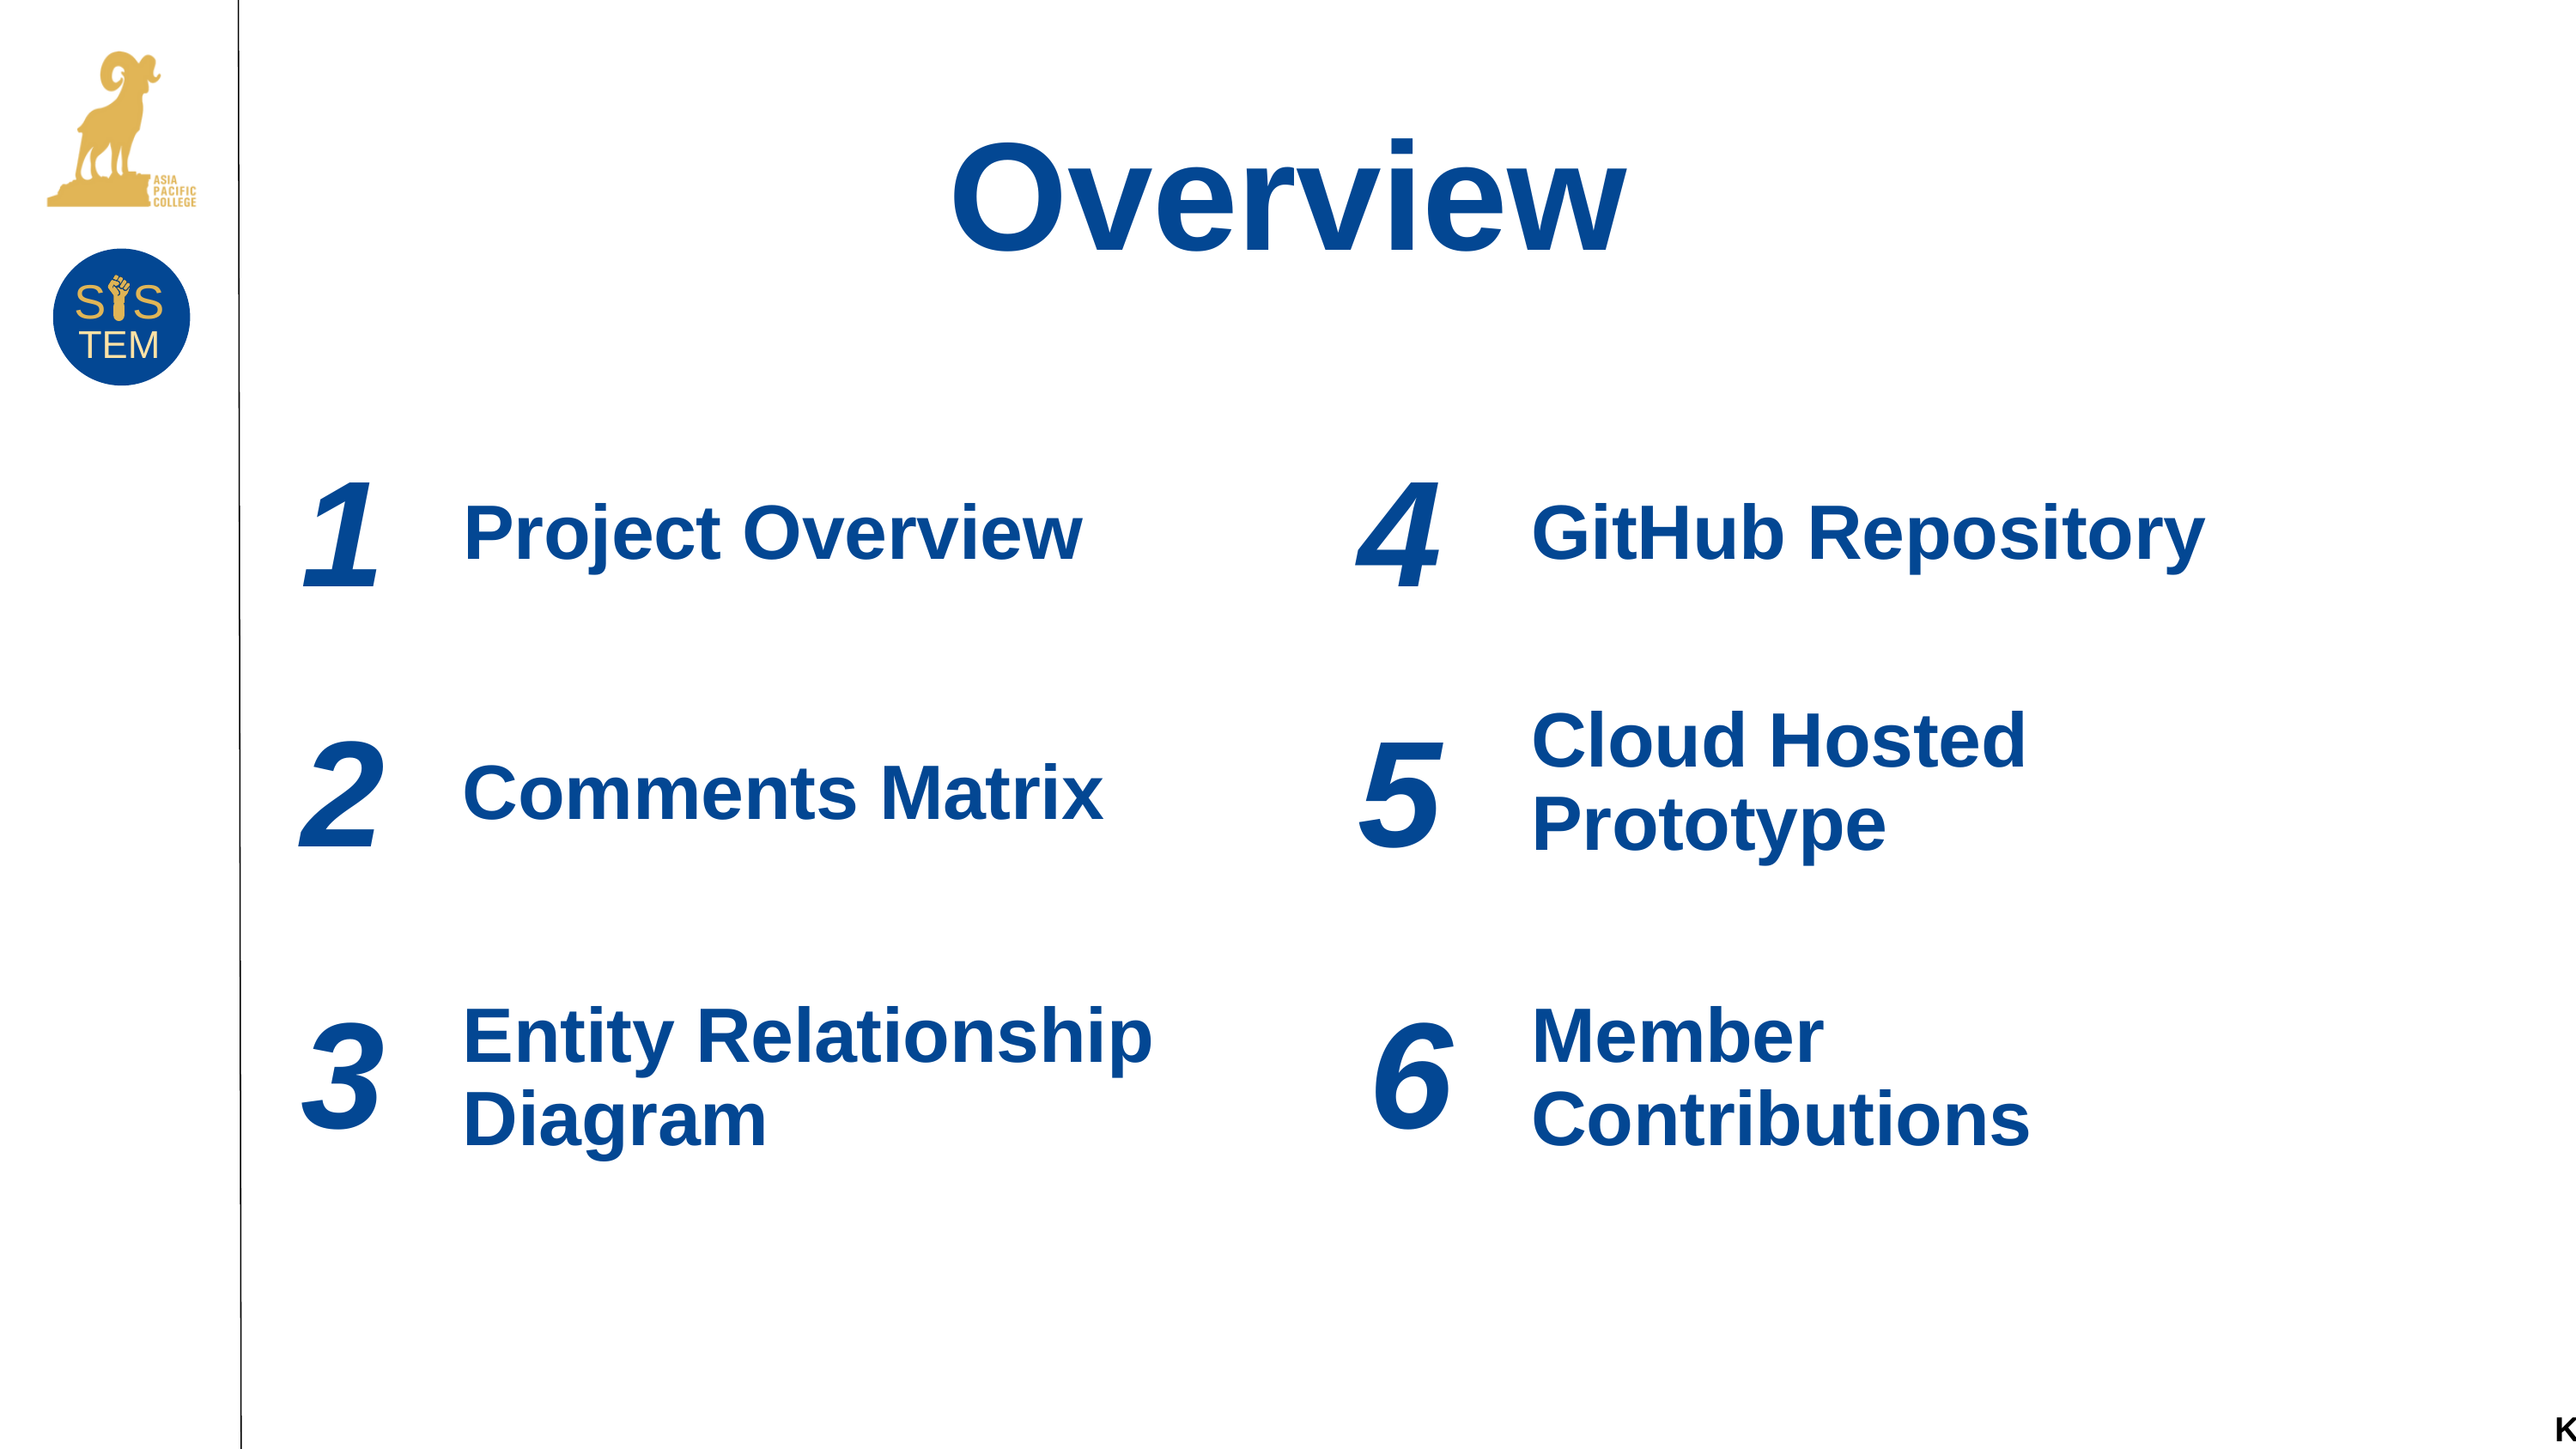

Overview

S  S

TEM

1
4
Project Overview
GitHub Repository
Cloud Hosted Prototype
2
5

Comments Matrix
Entity Relationship Diagram
Member Contributions
3
6
K